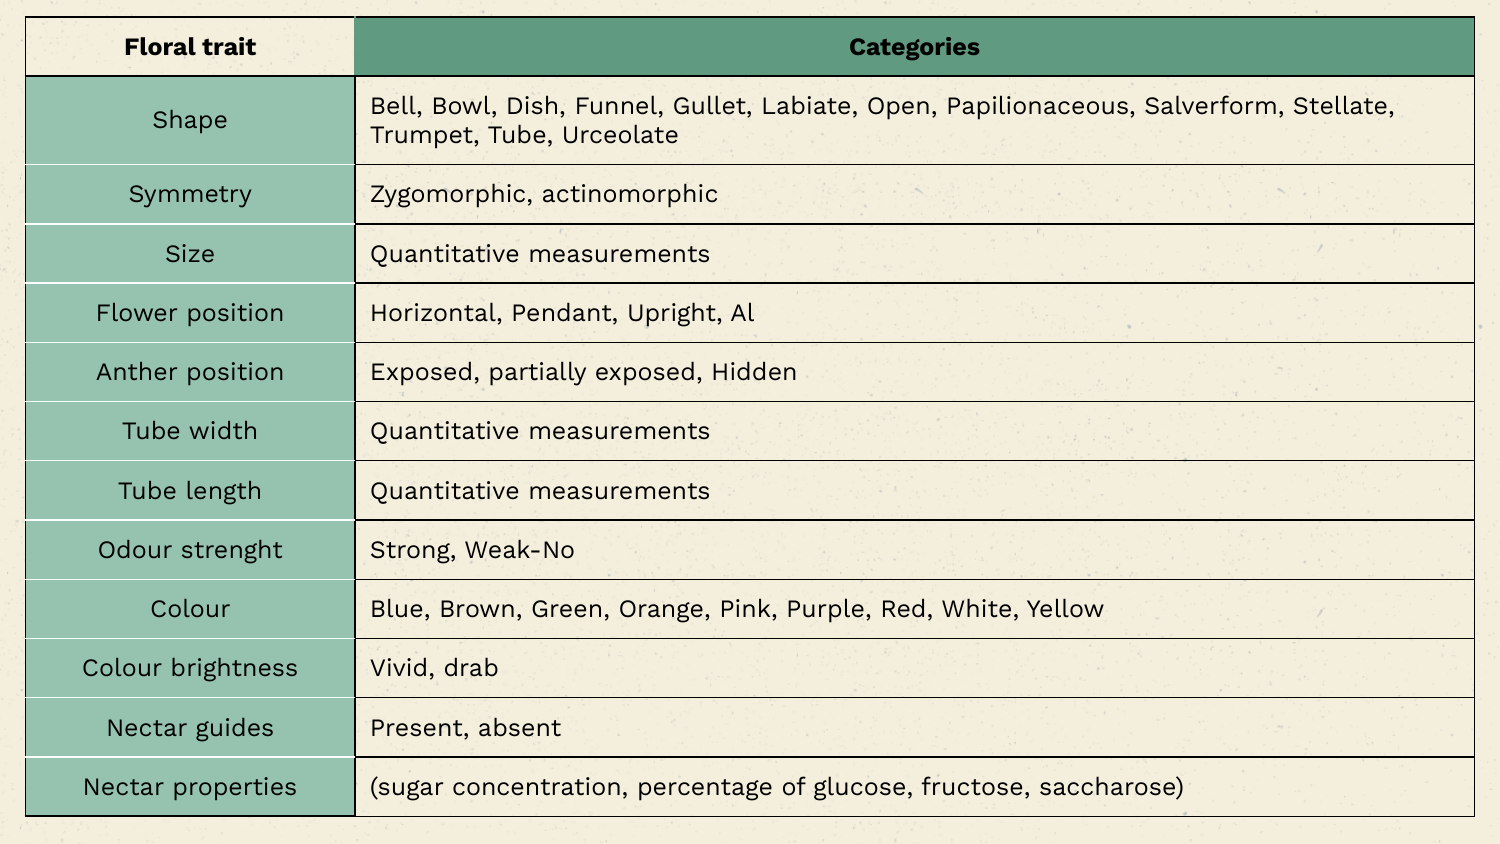

| Floral trait | Categories |
| --- | --- |
| Shape | Bell, Bowl, Dish, Funnel, Gullet, Labiate, Open, Papilionaceous, Salverform, Stellate, Trumpet, Tube, Urceolate |
| Symmetry | Zygomorphic, actinomorphic |
| Size | Quantitative measurements |
| Flower position | ﻿Horizontal, Pendant, Upright, Al |
| Anther position | ﻿Exposed, partially exposed, Hidden |
| Tube width | Quantitative measurements |
| Tube length | Quantitative measurements |
| Odour strenght | ﻿Strong, Weak-No |
| Colour | ﻿Blue, Brown, Green, Orange, Pink, Purple, Red, White, Yellow |
| Colour brightness | Vivid, drab |
| Nectar guides | Present, absent |
| Nectar properties | (sugar concentration, percentage of glucose, fructose, saccharose) |